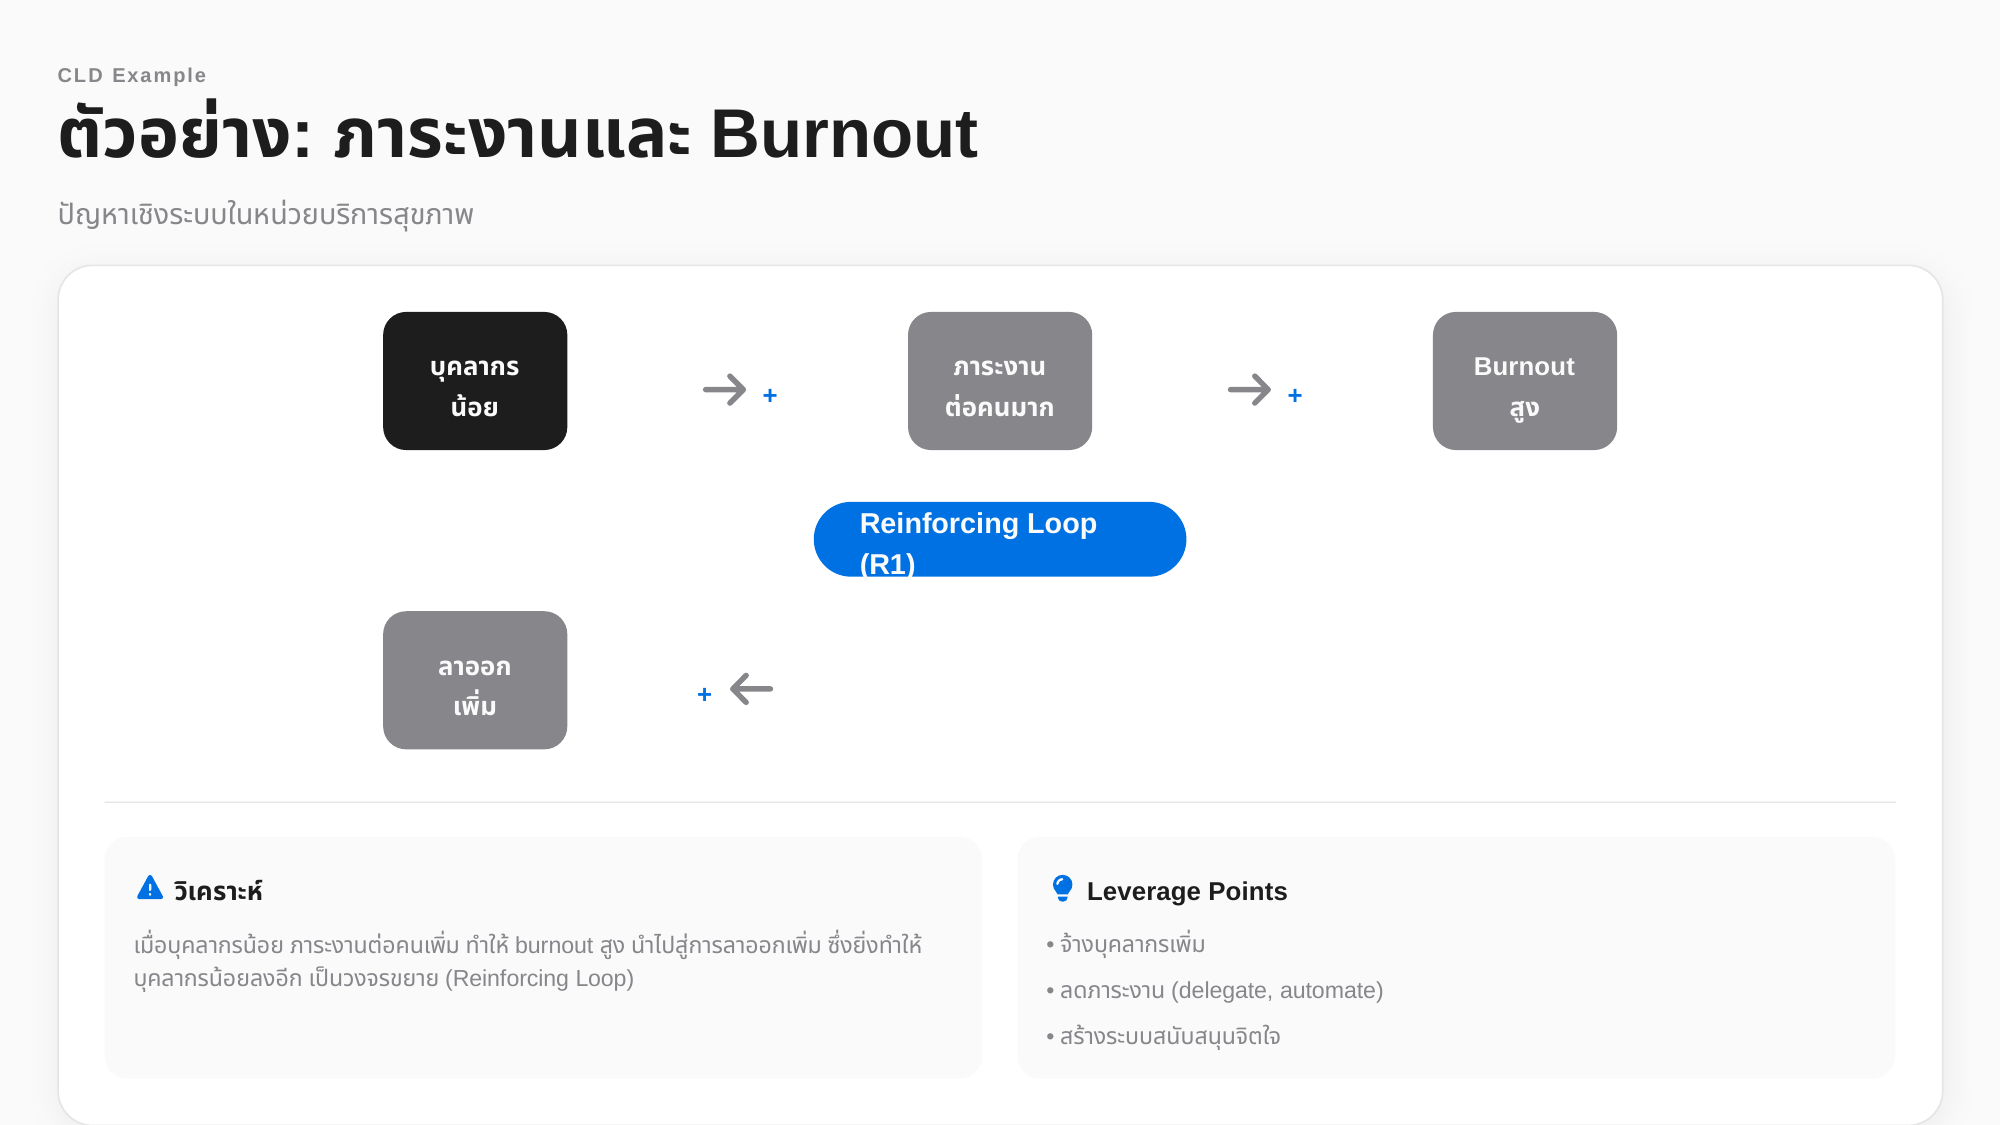

CLD Example
ตัวอย่าง: ภาระงานและ Burnout
ปัญหาเชิงระบบในหน่วยบริการสุขภาพ

บุคลากร
น้อย
ภาระงาน
ต่อคนมาก
Burnout
สูง

+
+

Reinforcing Loop (R1)

ลาออก
เพิ่ม

+

วิเคราะห์
Leverage Points

เมื่อบุคลากรน้อย ภาระงานต่อคนเพิ่ม ทำให้ burnout สูง นำไปสู่การลาออกเพิ่ม ซึ่งยิ่งทำให้บุคลากรน้อยลงอีก เป็นวงจรขยาย (Reinforcing Loop)
• จ้างบุคลากรเพิ่ม
• ลดภาระงาน (delegate, automate)
• สร้างระบบสนับสนุนจิตใจ